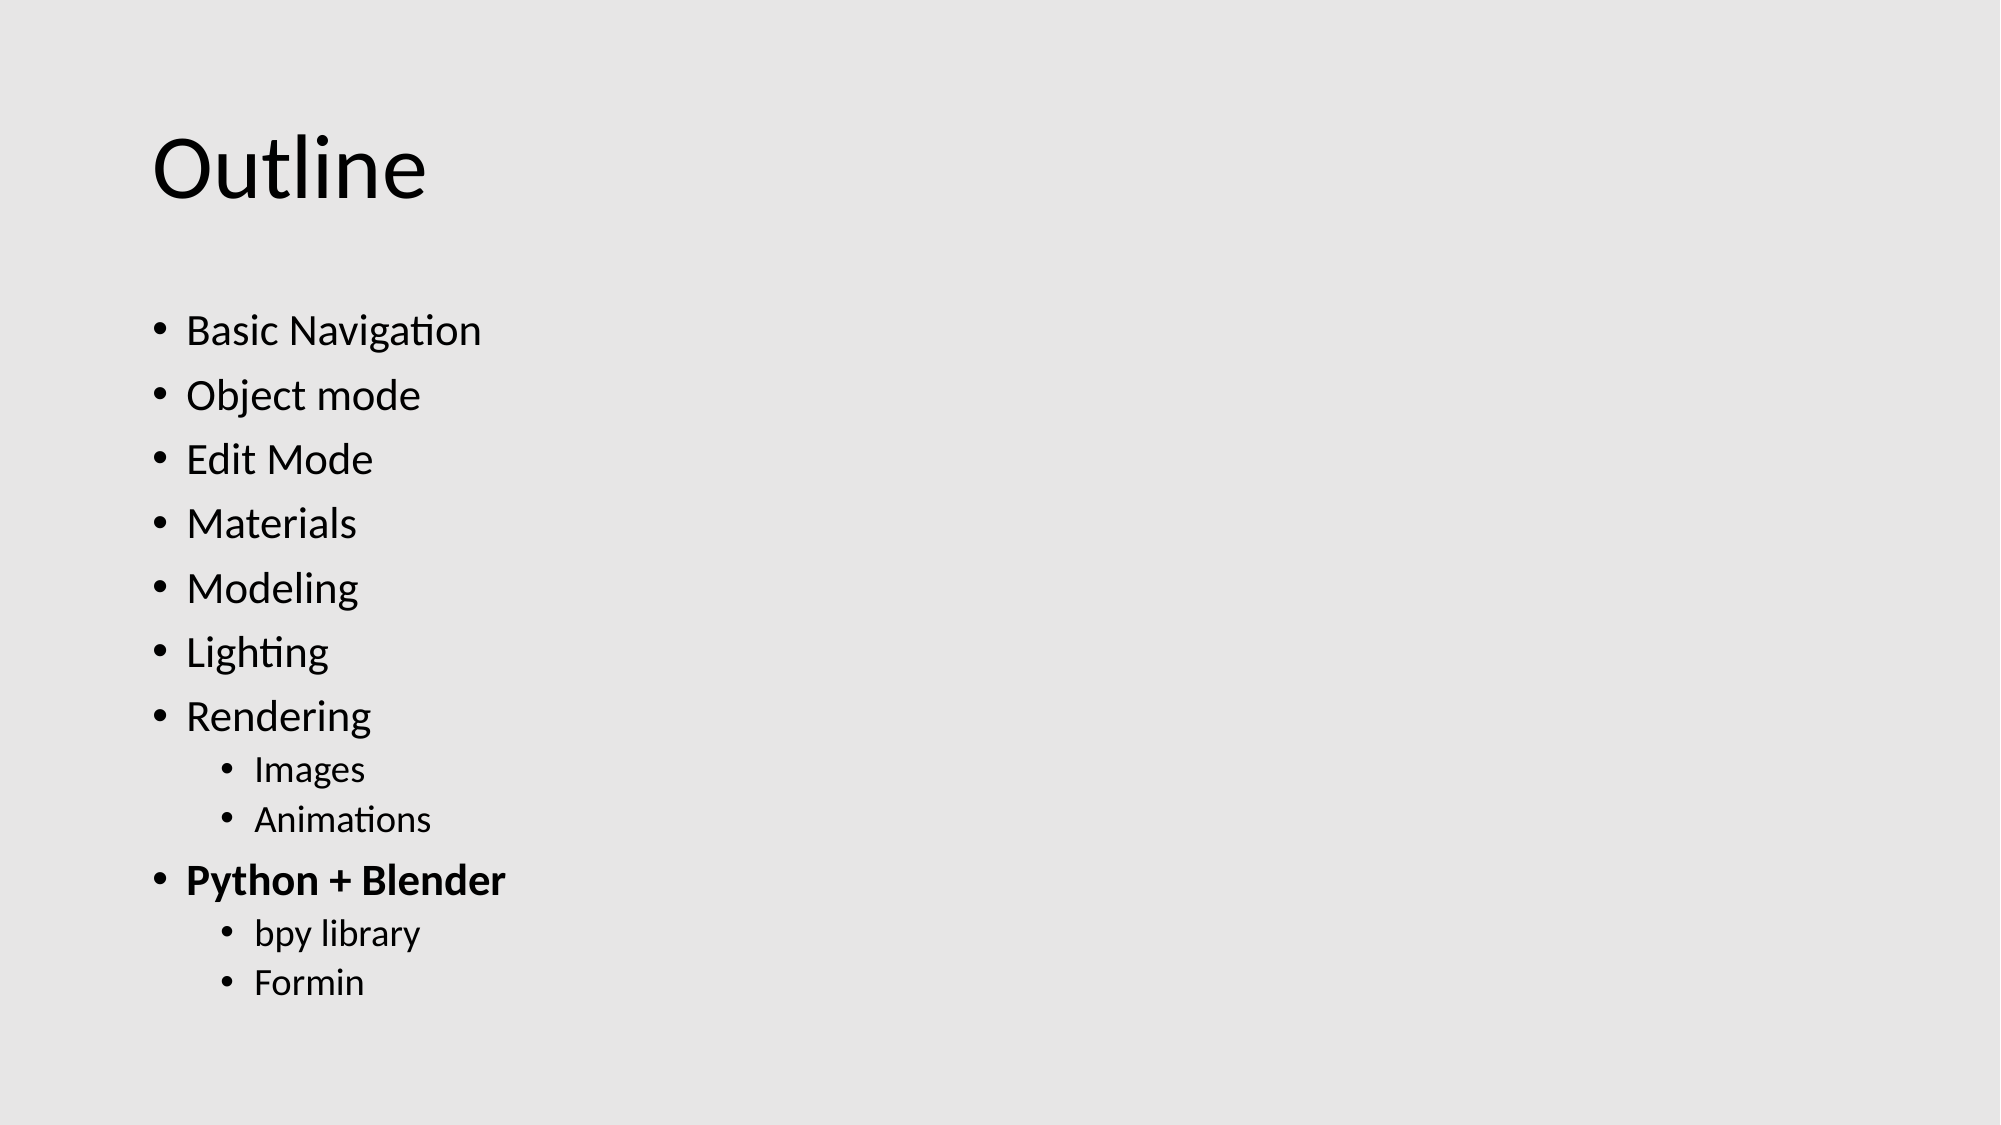

# Outline
Basic Navigation
Object mode
Edit Mode
Materials
Modeling
Lighting
Rendering
Images
Animations
Python + Blender
bpy library
Formin